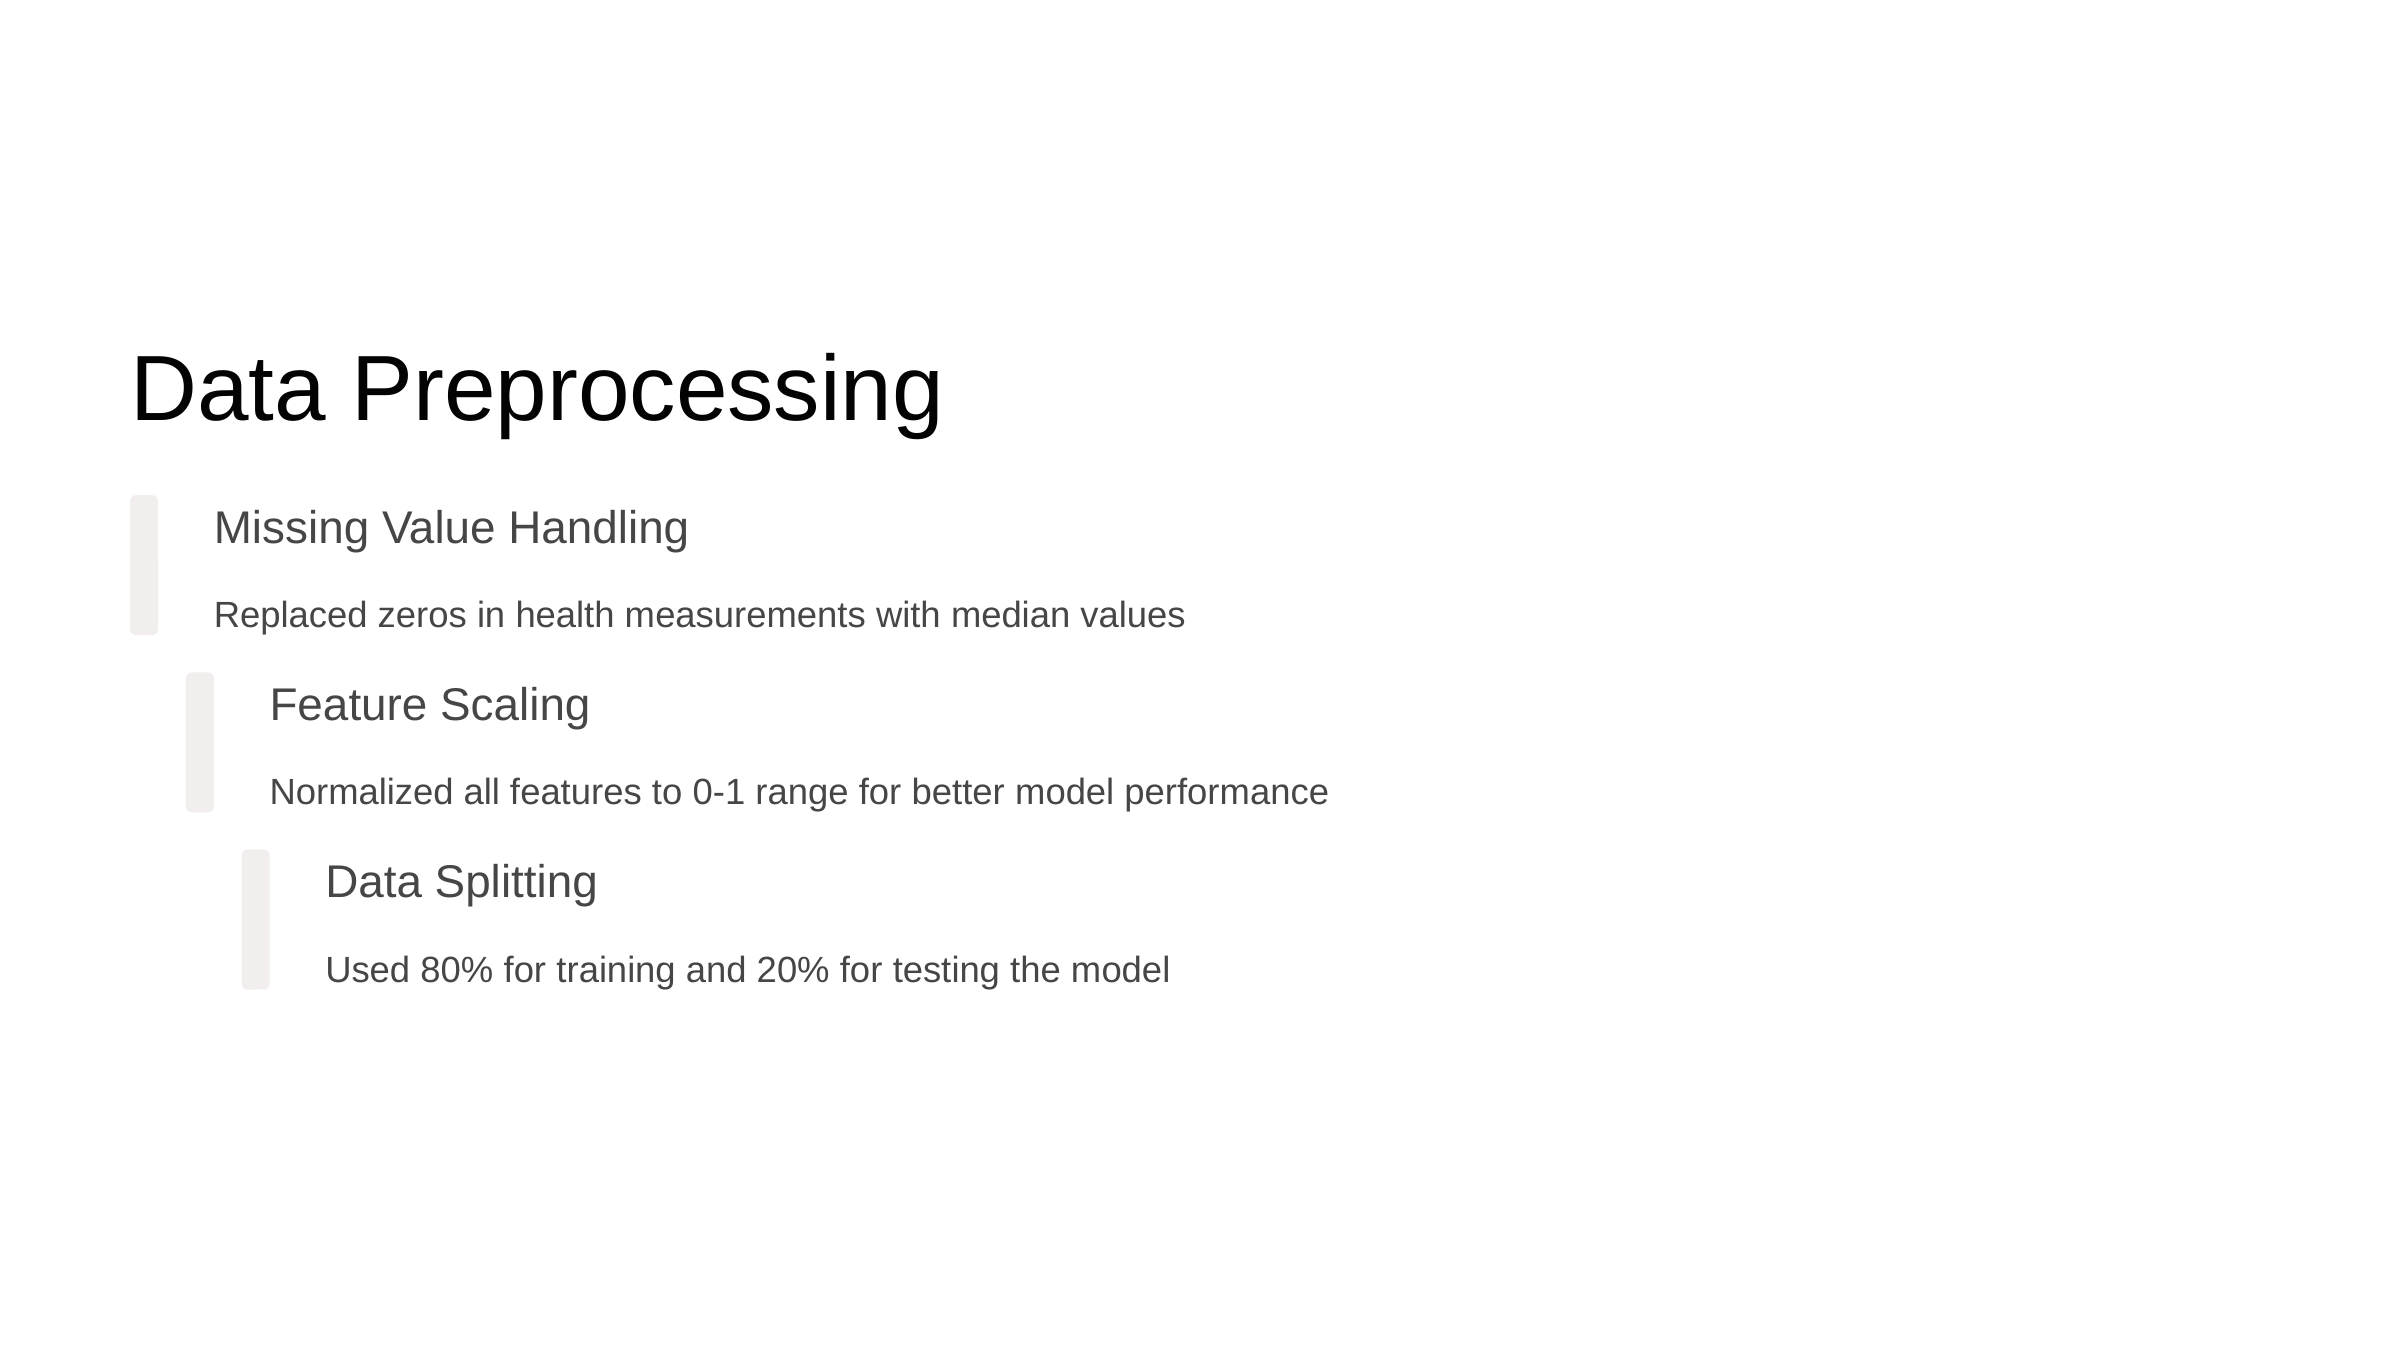

Data Preprocessing

Missing Value Handling
Replaced zeros in health measurements with median values

Feature Scaling
Normalized all features to 0-1 range for better model performance

Data Splitting
Used 80% for training and 20% for testing the model